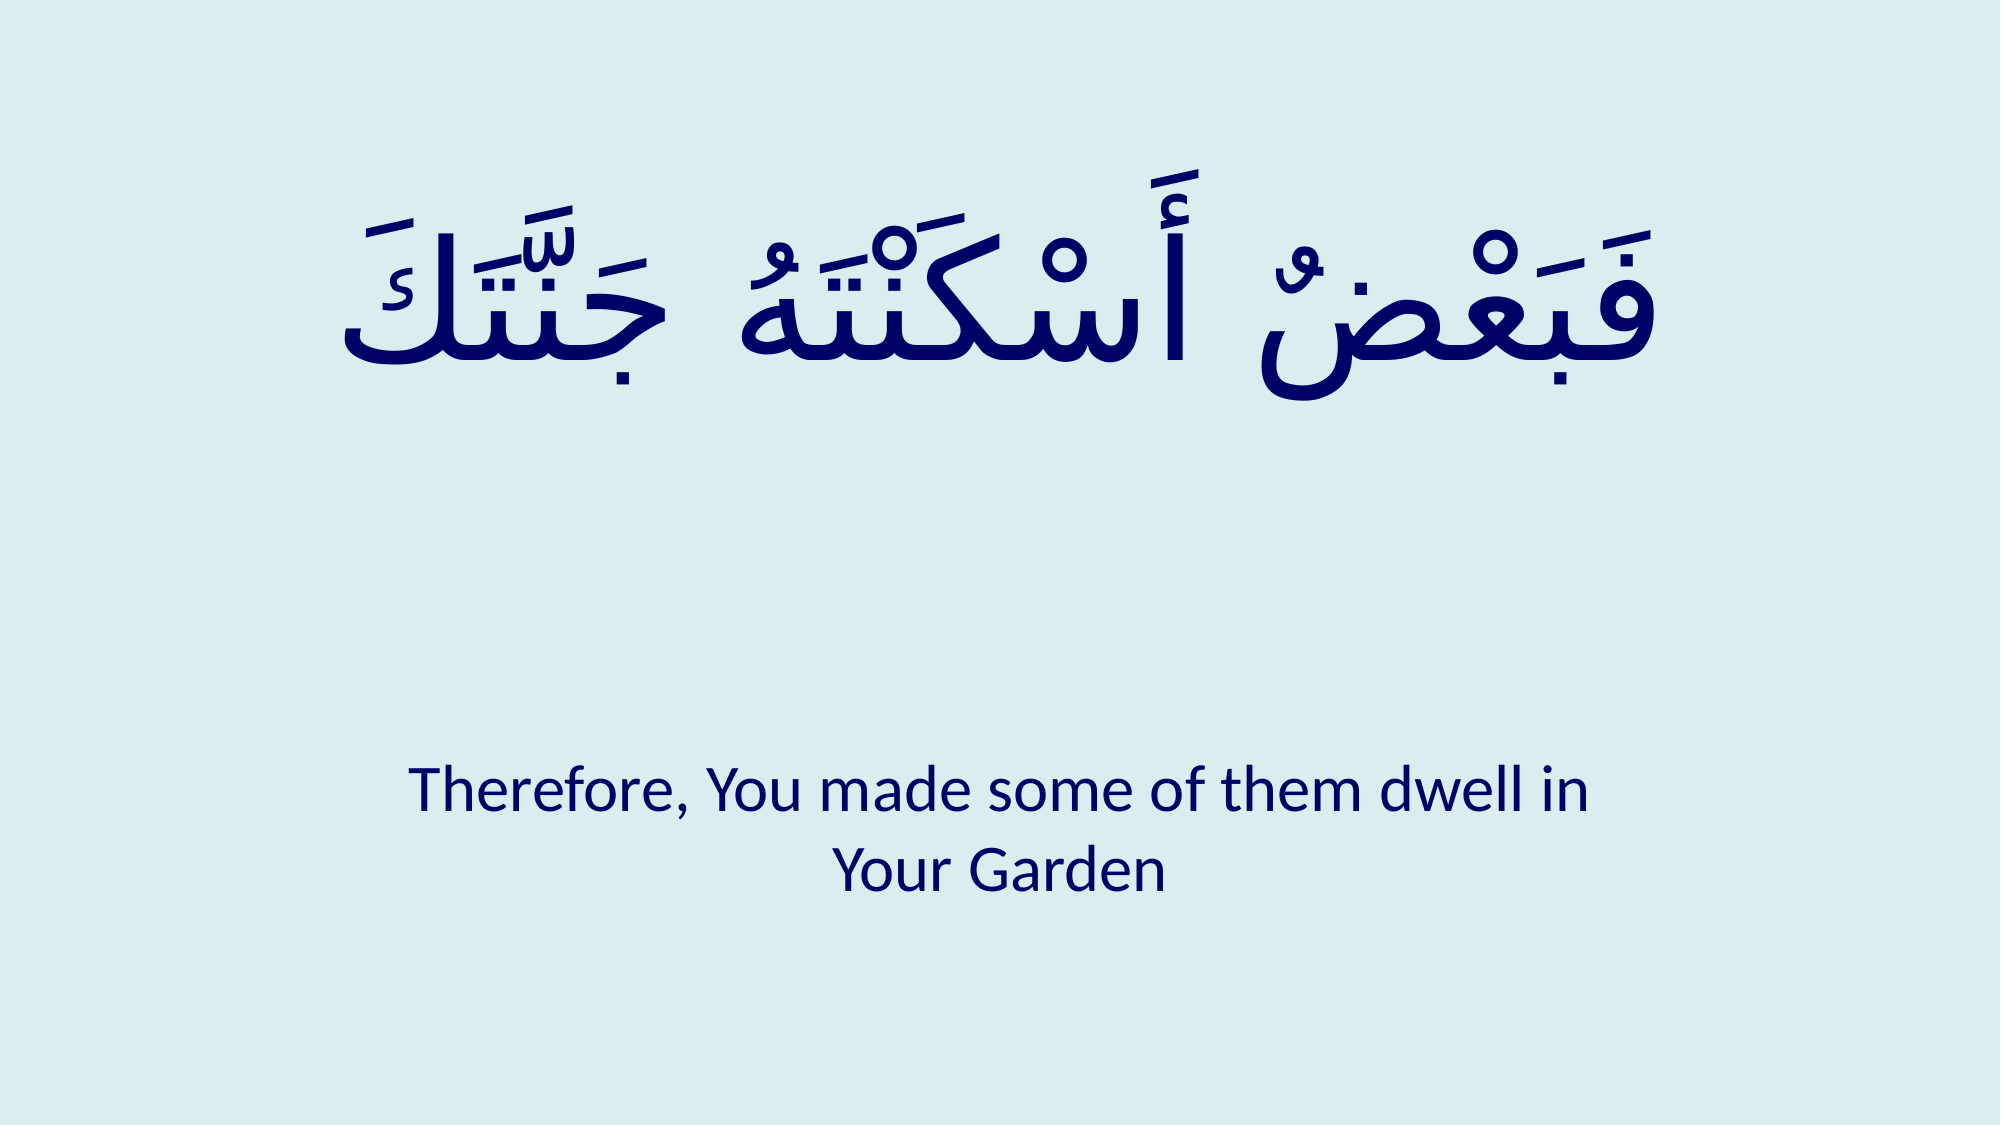

# فَبَعْضٌ أَسْكَنْتَهُ جَنَّتَكَ
Therefore, You made some of them dwell in Your Garden